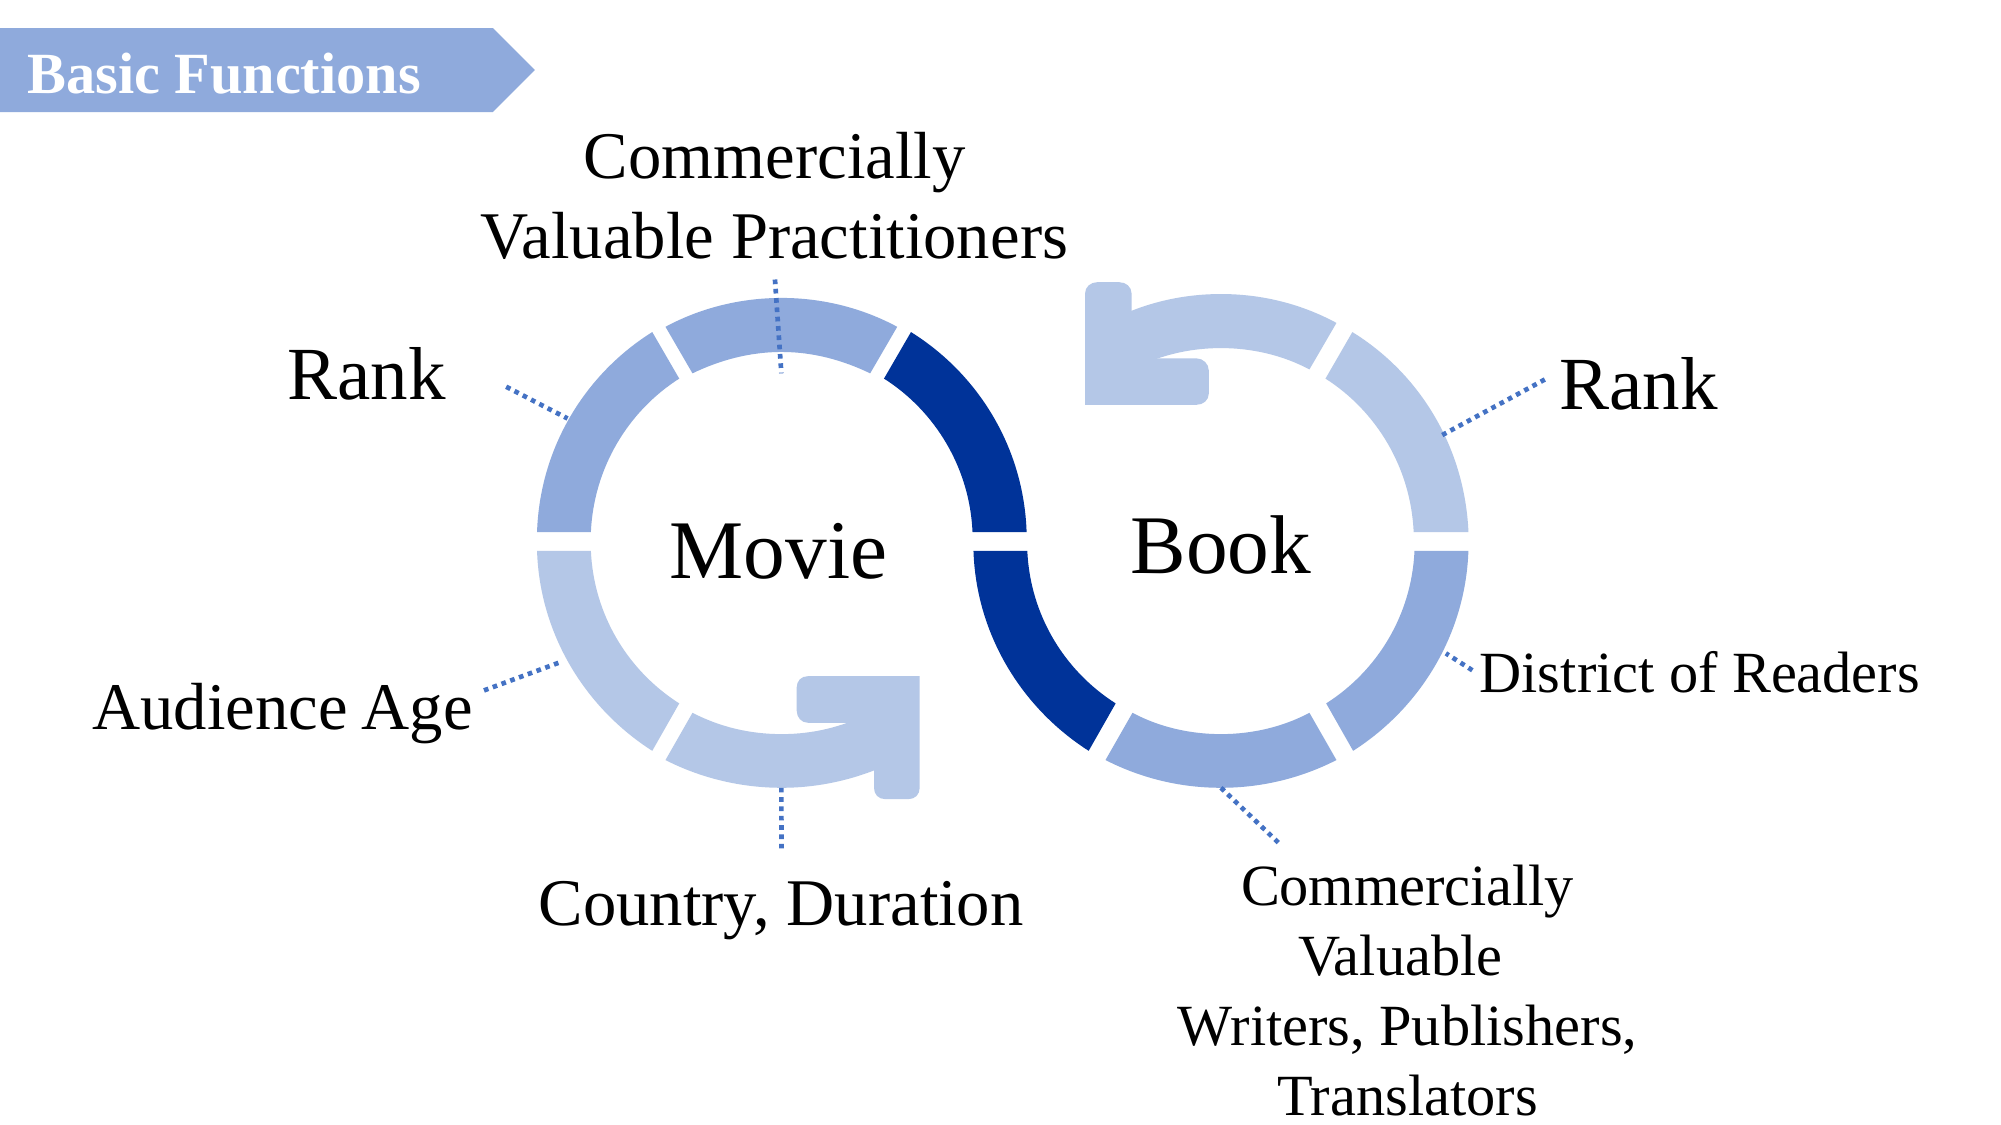

Basic Functions

Commercially
Valuable Practitioners

Rank
Rank

Book
Movie

District of Readers

Audience Age

Commercially
Valuable
Writers, Publishers, Translators
Country, Duration